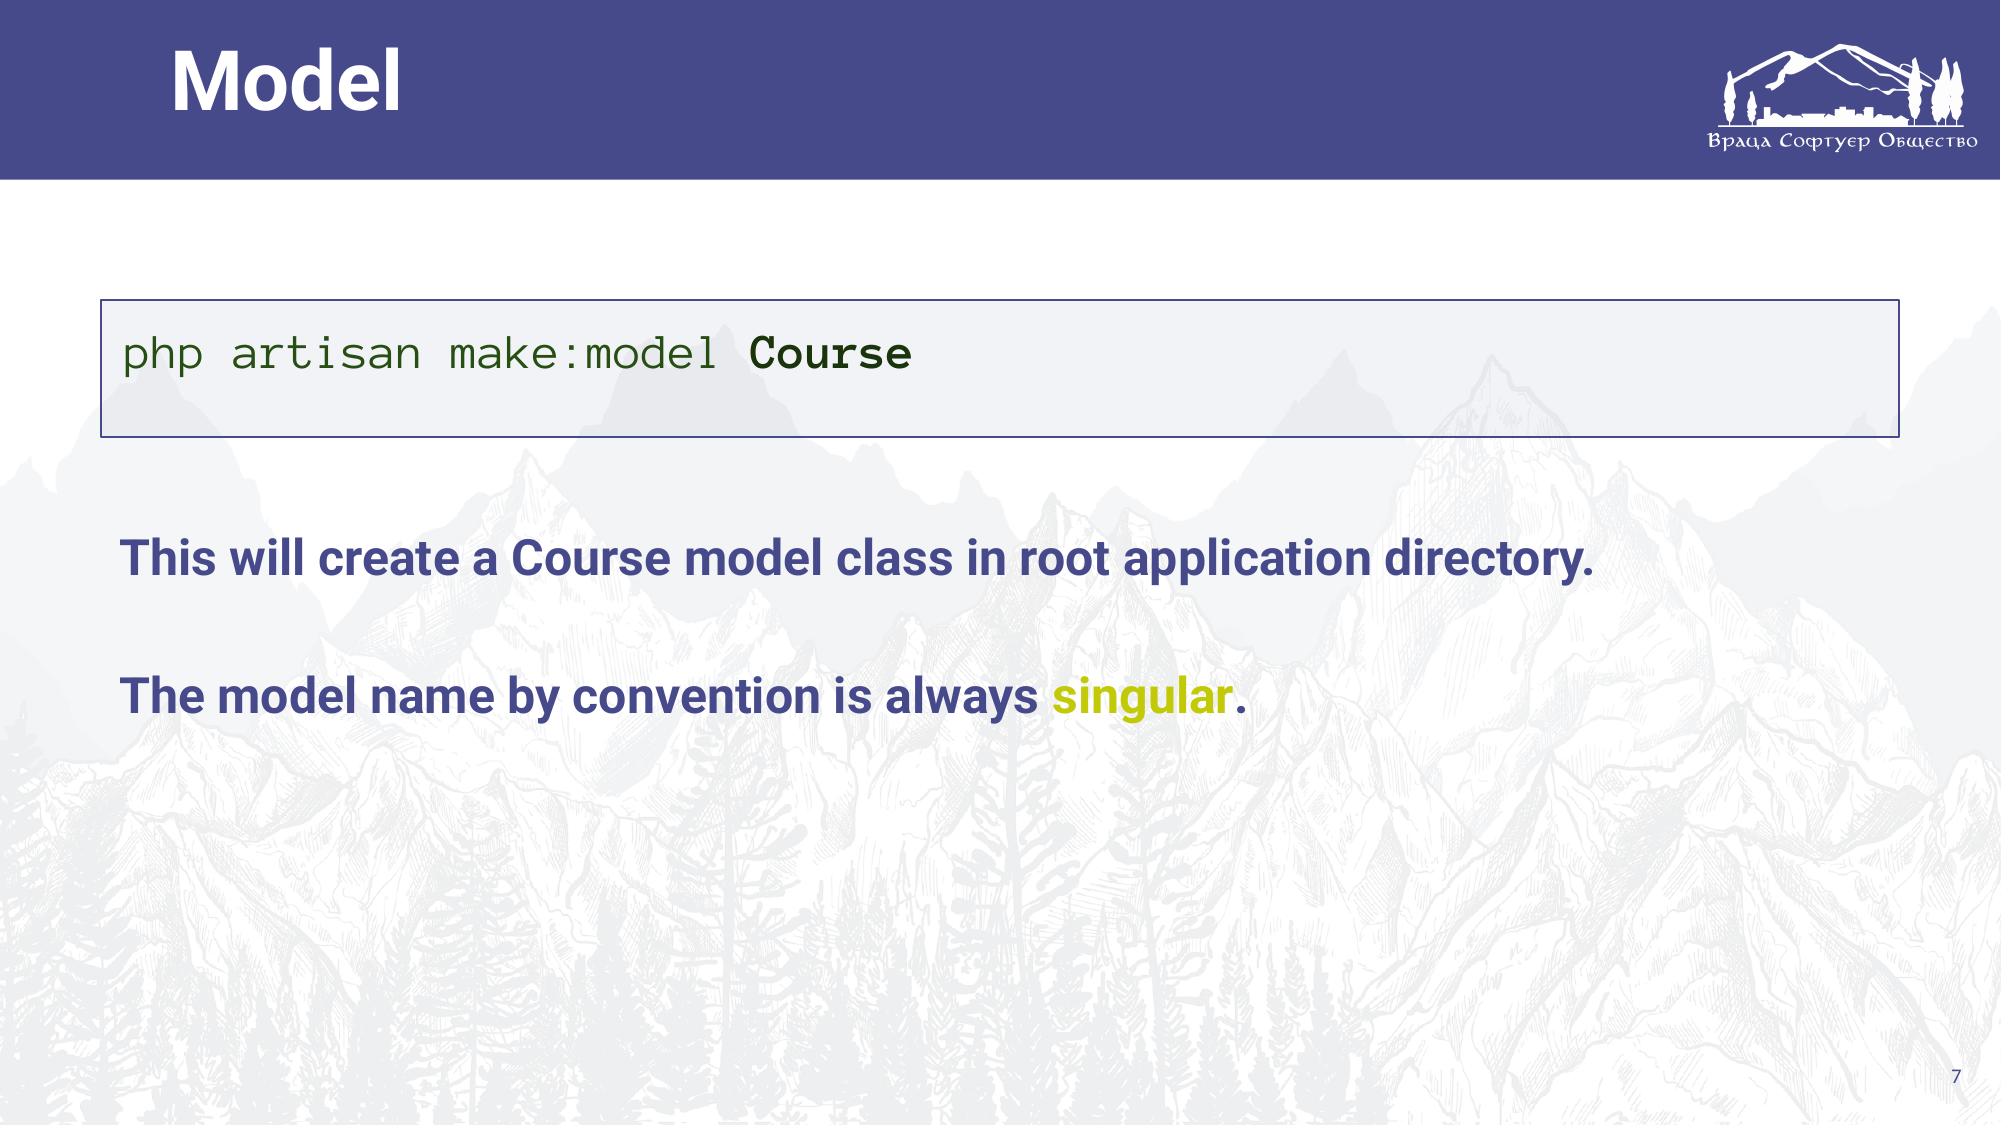

Model
php artisan make:model Course

This will create a Course model class in root application directory.

The model name by convention is always singular.
7